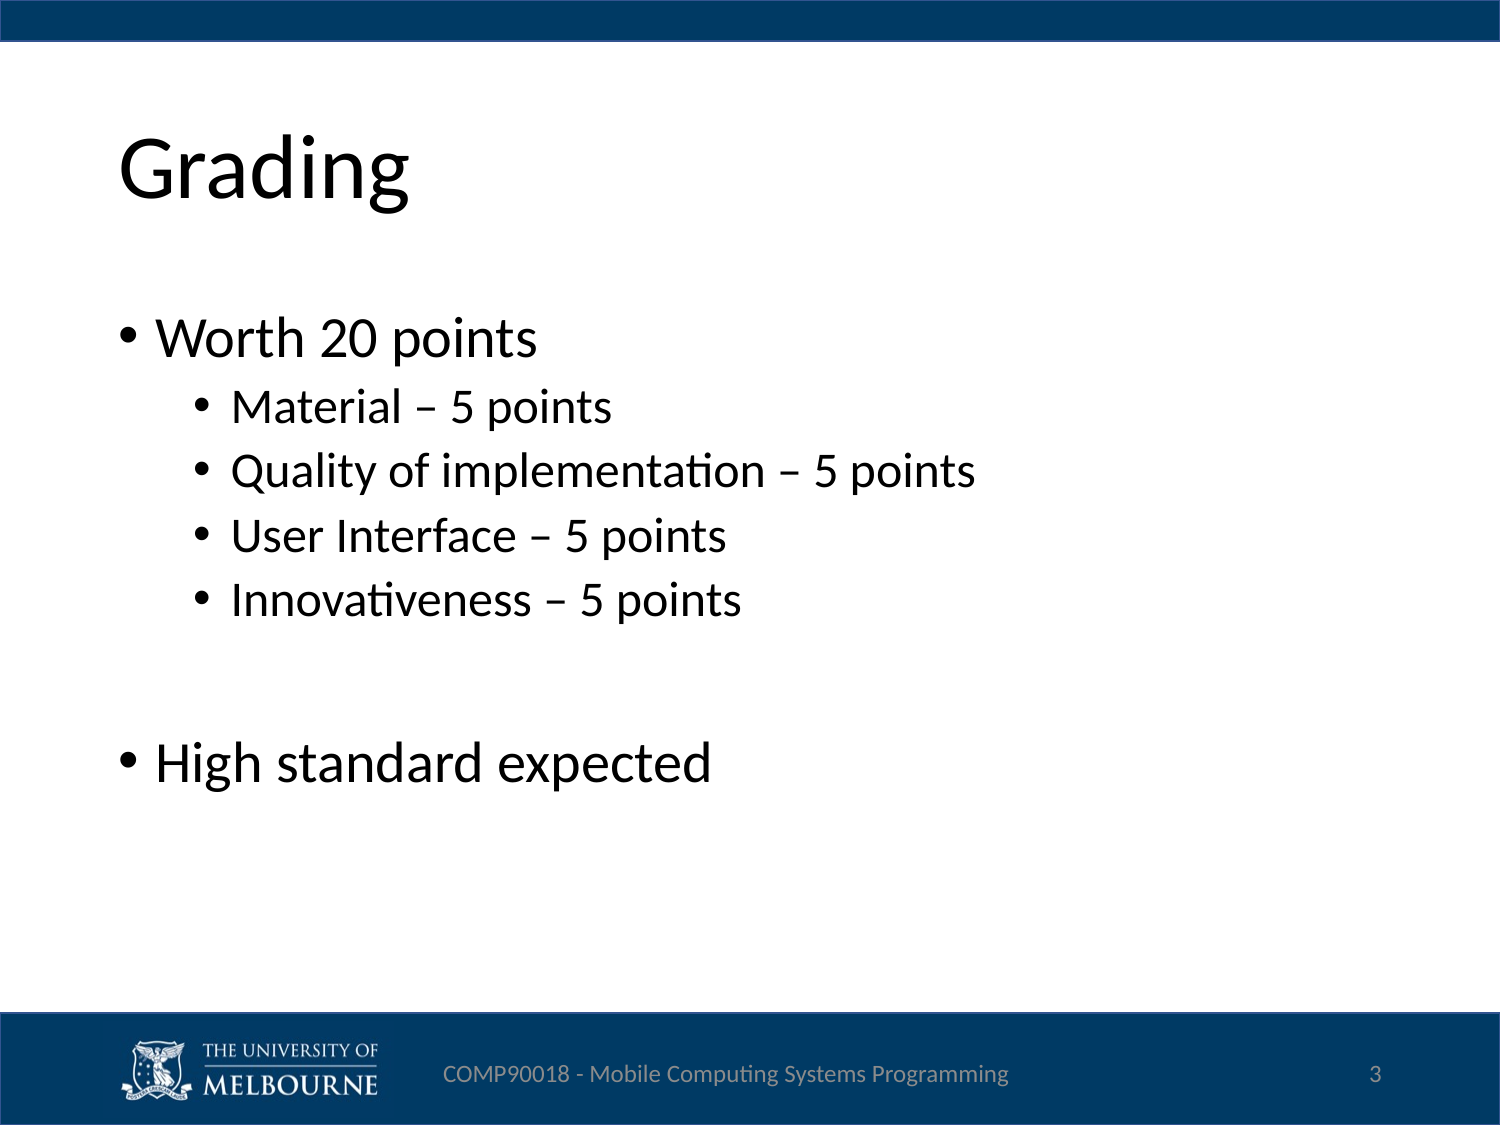

# Grading
Worth 20 points
Material – 5 points
Quality of implementation – 5 points
User Interface – 5 points
Innovativeness – 5 points

High standard expected
COMP90018 - Mobile Computing Systems Programming
3